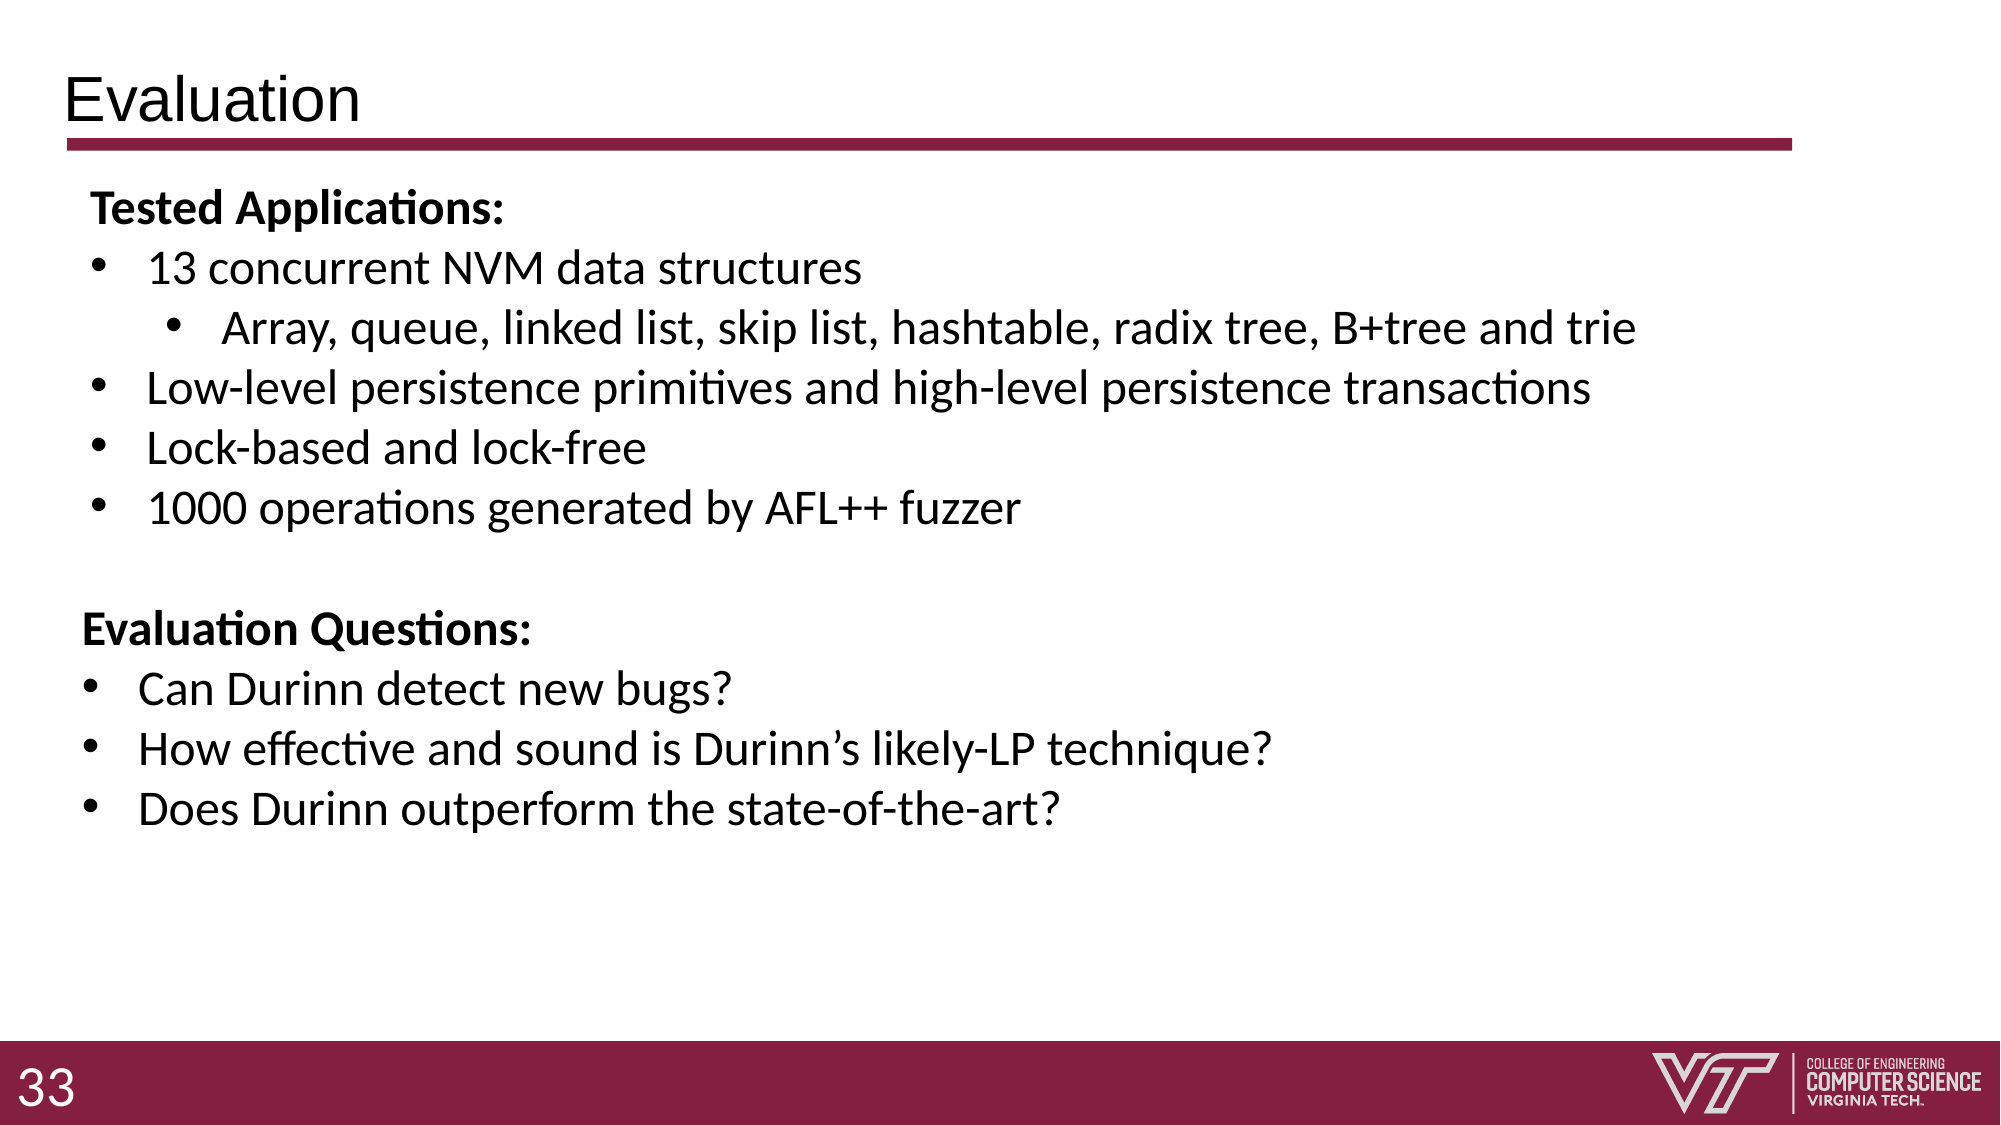

# Evaluation
Tested Applications:
13 concurrent NVM data structures
Array, queue, linked list, skip list, hashtable, radix tree, B+tree and trie
Low-level persistence primitives and high-level persistence transactions
Lock-based and lock-free
1000 operations generated by AFL++ fuzzer
Evaluation Questions:
Can Durinn detect new bugs?
How effective and sound is Durinn’s likely-LP technique?
Does Durinn outperform the state-of-the-art?
33